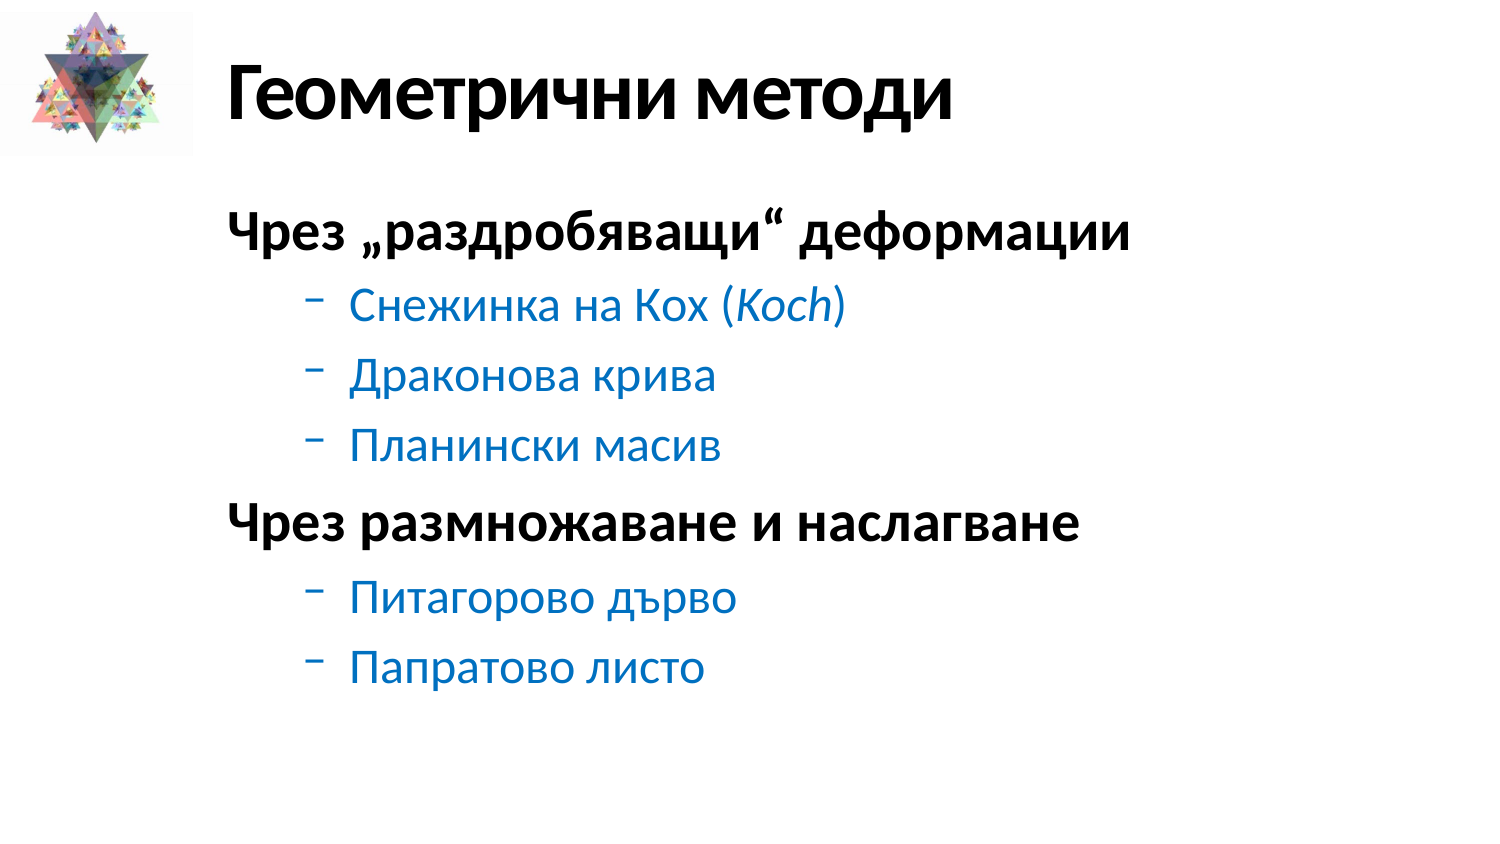

# Геометрични методи
Чрез „раздробяващи“ деформации
Снежинка на Кох (Koch)
Драконова крива
Планински масив
Чрез размножаване и наслагване
Питагорово дърво
Папратово листо